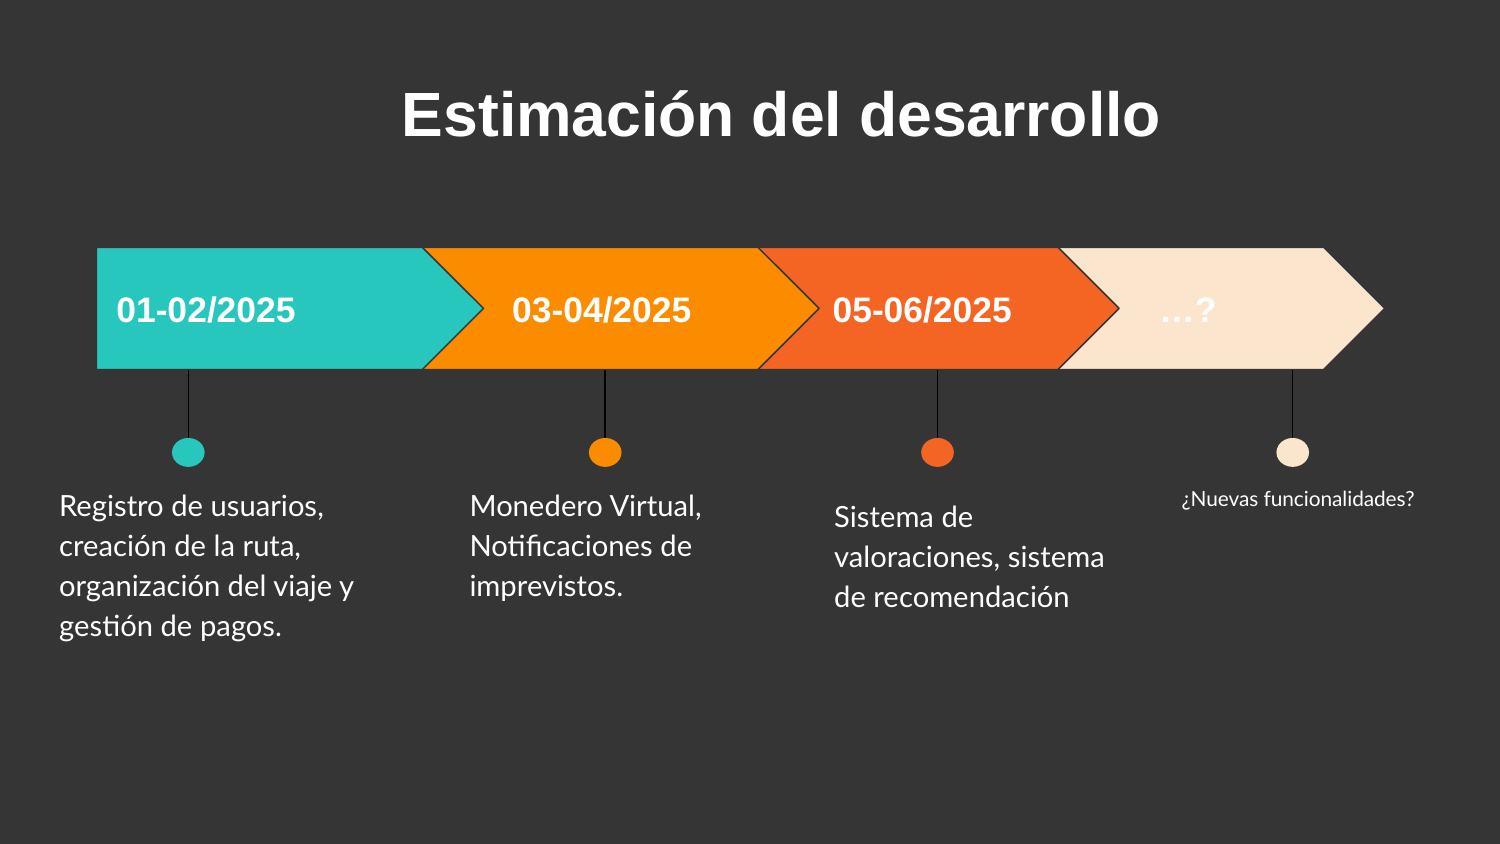

Estimación del desarrollo
01-02/2025
03-04/2025
05-06/2025
…?

Monedero Virtual, Notificaciones de imprevistos.
¿Nuevas funcionalidades?
Registro de usuarios, creación de la ruta, organización del viaje y gestión de pagos.
Sistema de valoraciones, sistema de recomendación